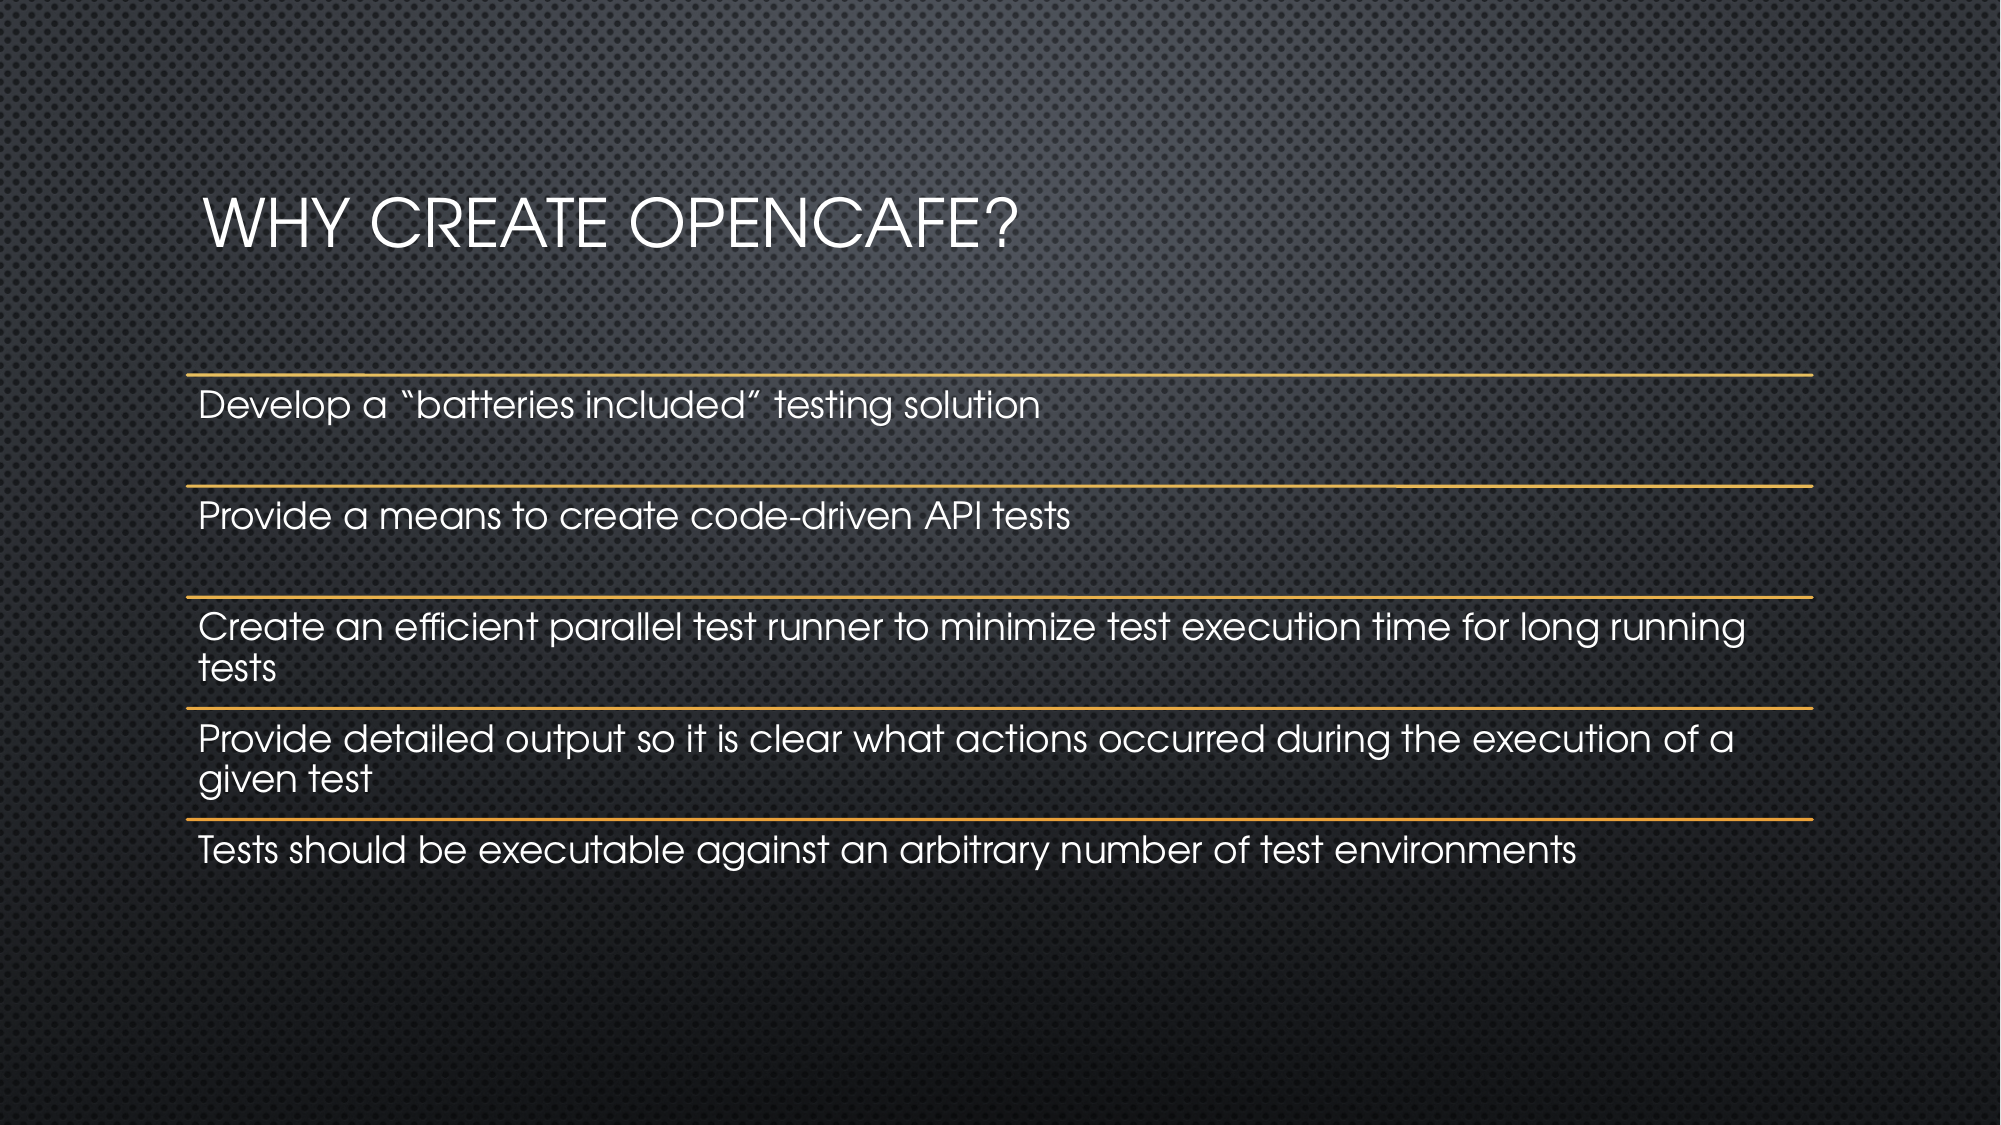

# Why Create OpenCafe?
Develop a “batteries included” testing solution
Provide a means to create code-driven API tests
Create an efficient parallel test runner to minimize test execution time for long running tests
Provide detailed output so it is clear what actions occurred during the execution of a  given test
Tests should be executable against an arbitrary number of test environments